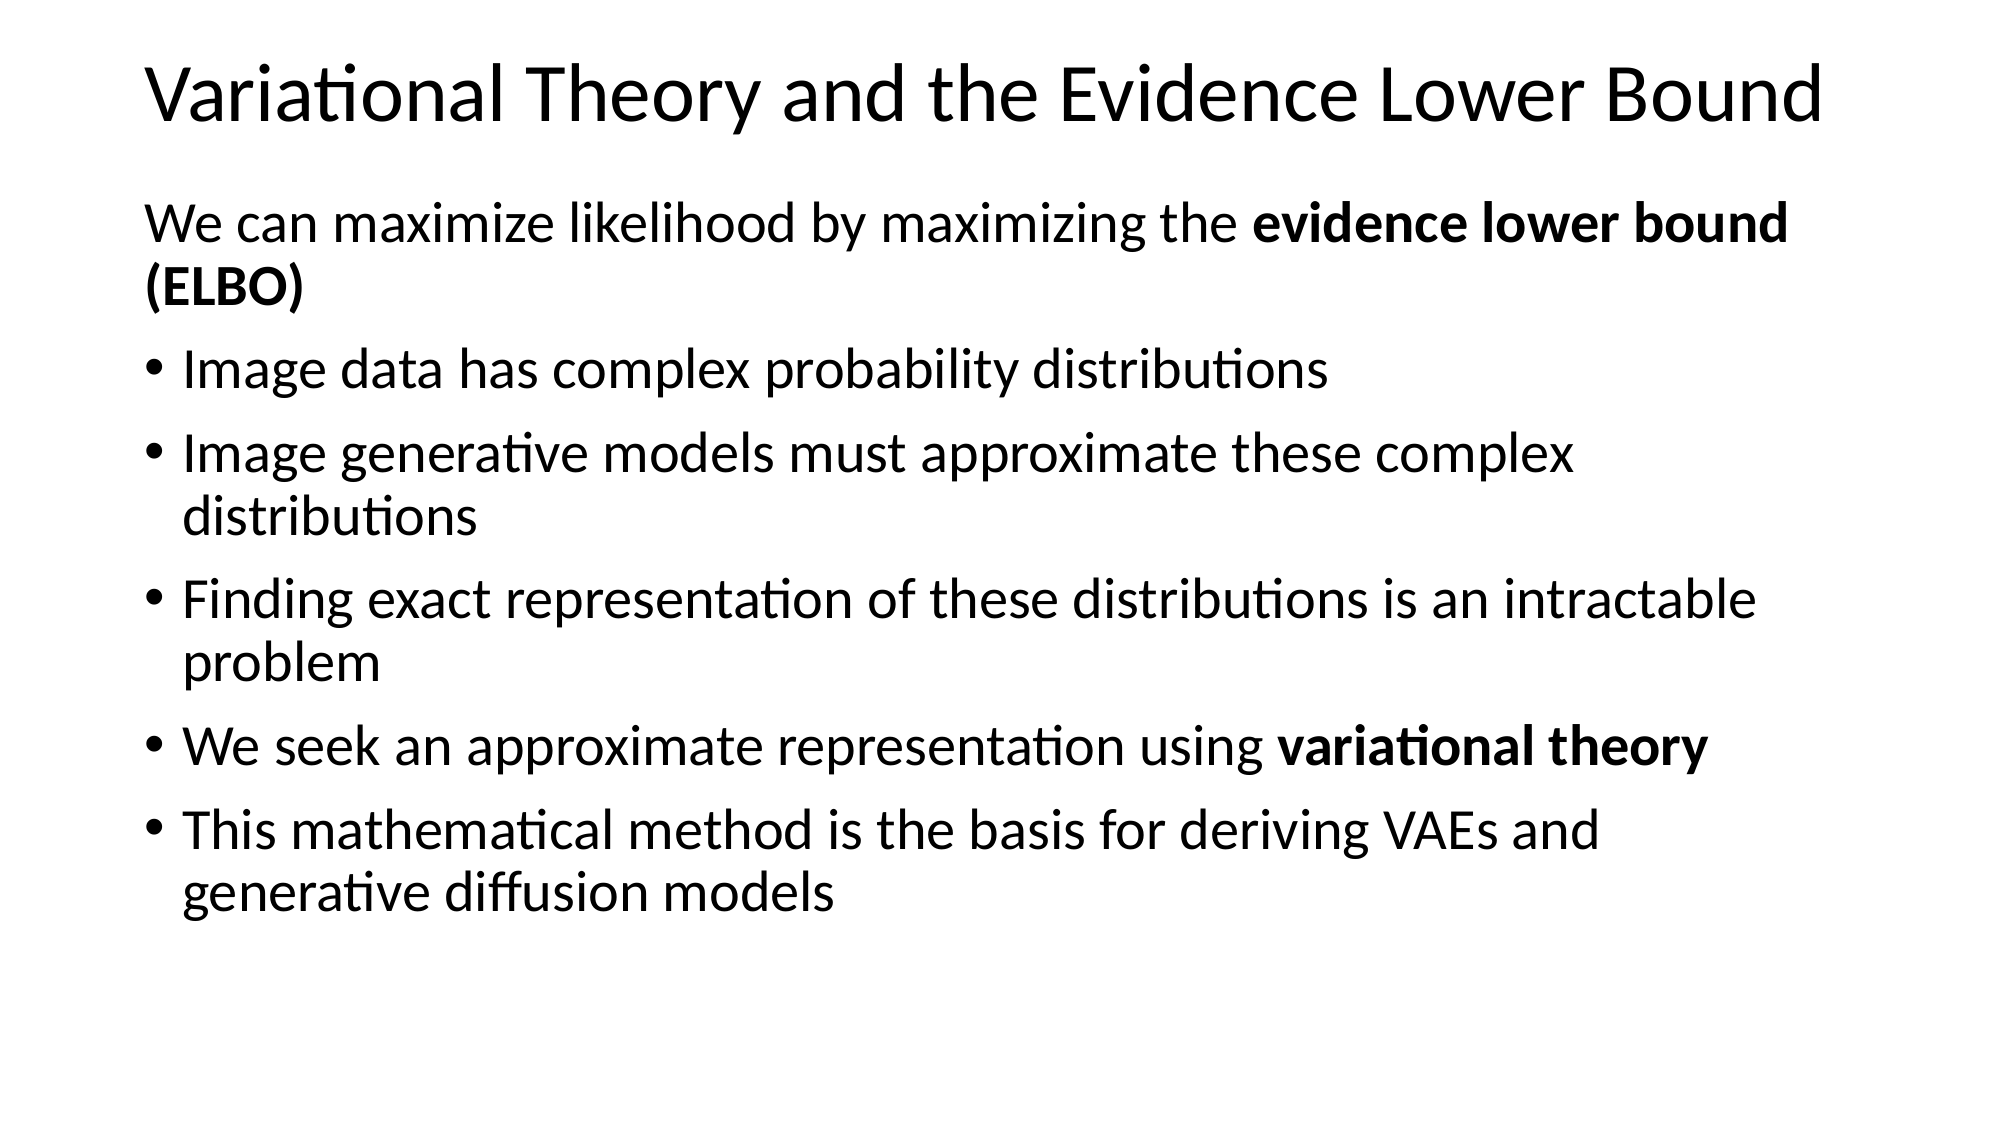

# Variational Theory and the Evidence Lower Bound
We can maximize likelihood by maximizing the evidence lower bound (ELBO)
Image data has complex probability distributions
Image generative models must approximate these complex distributions
Finding exact representation of these distributions is an intractable problem
We seek an approximate representation using variational theory
This mathematical method is the basis for deriving VAEs and generative diffusion models